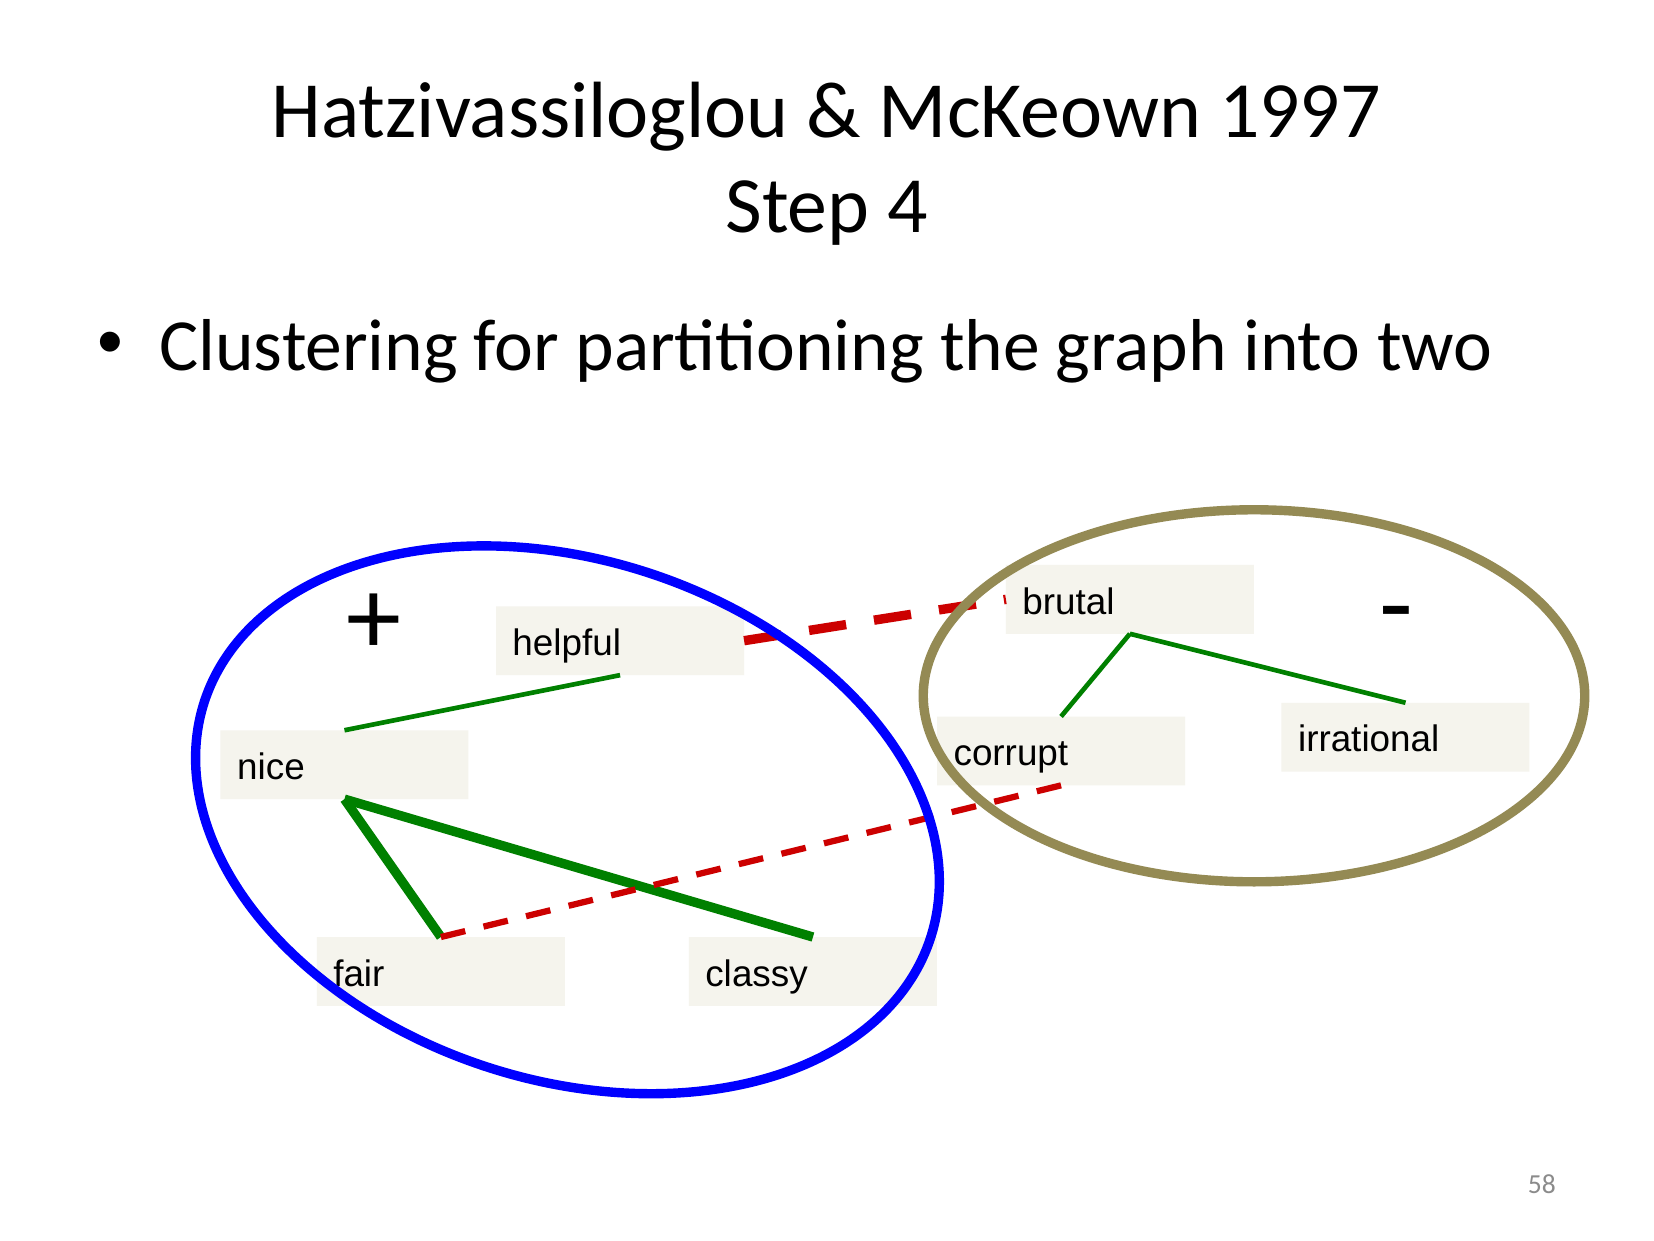

# Hatzivassiloglou & McKeown 1997 Step 4
Clustering for partitioning the graph into two

-
+

brutal
helpful
irrational
corrupt
nice
fair
classy
58